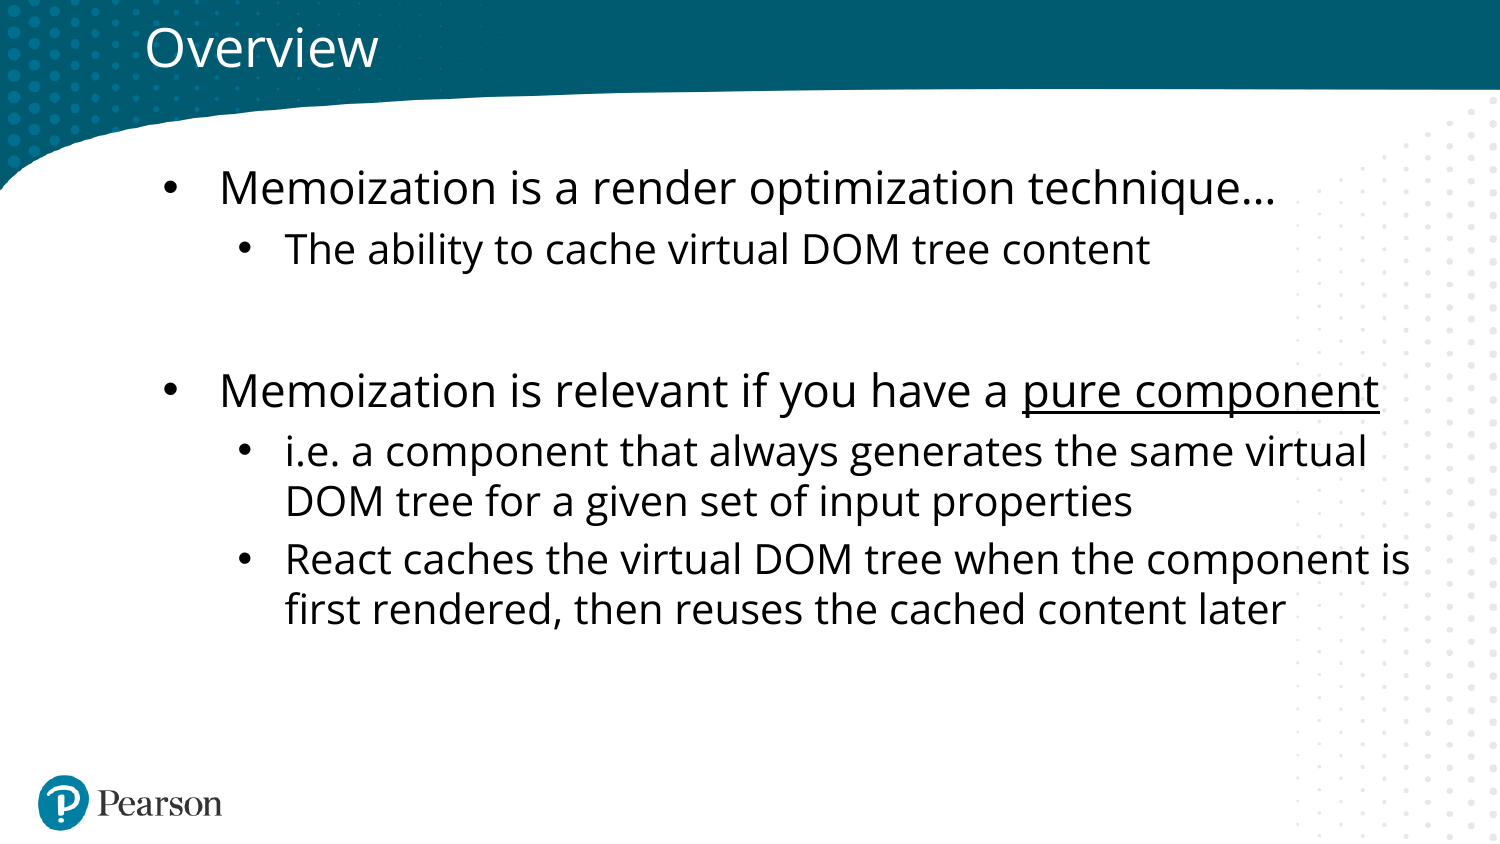

# Overview
Memoization is a render optimization technique…
The ability to cache virtual DOM tree content

Memoization is relevant if you have a pure component
i.e. a component that always generates the same virtual DOM tree for a given set of input properties
React caches the virtual DOM tree when the component is first rendered, then reuses the cached content later